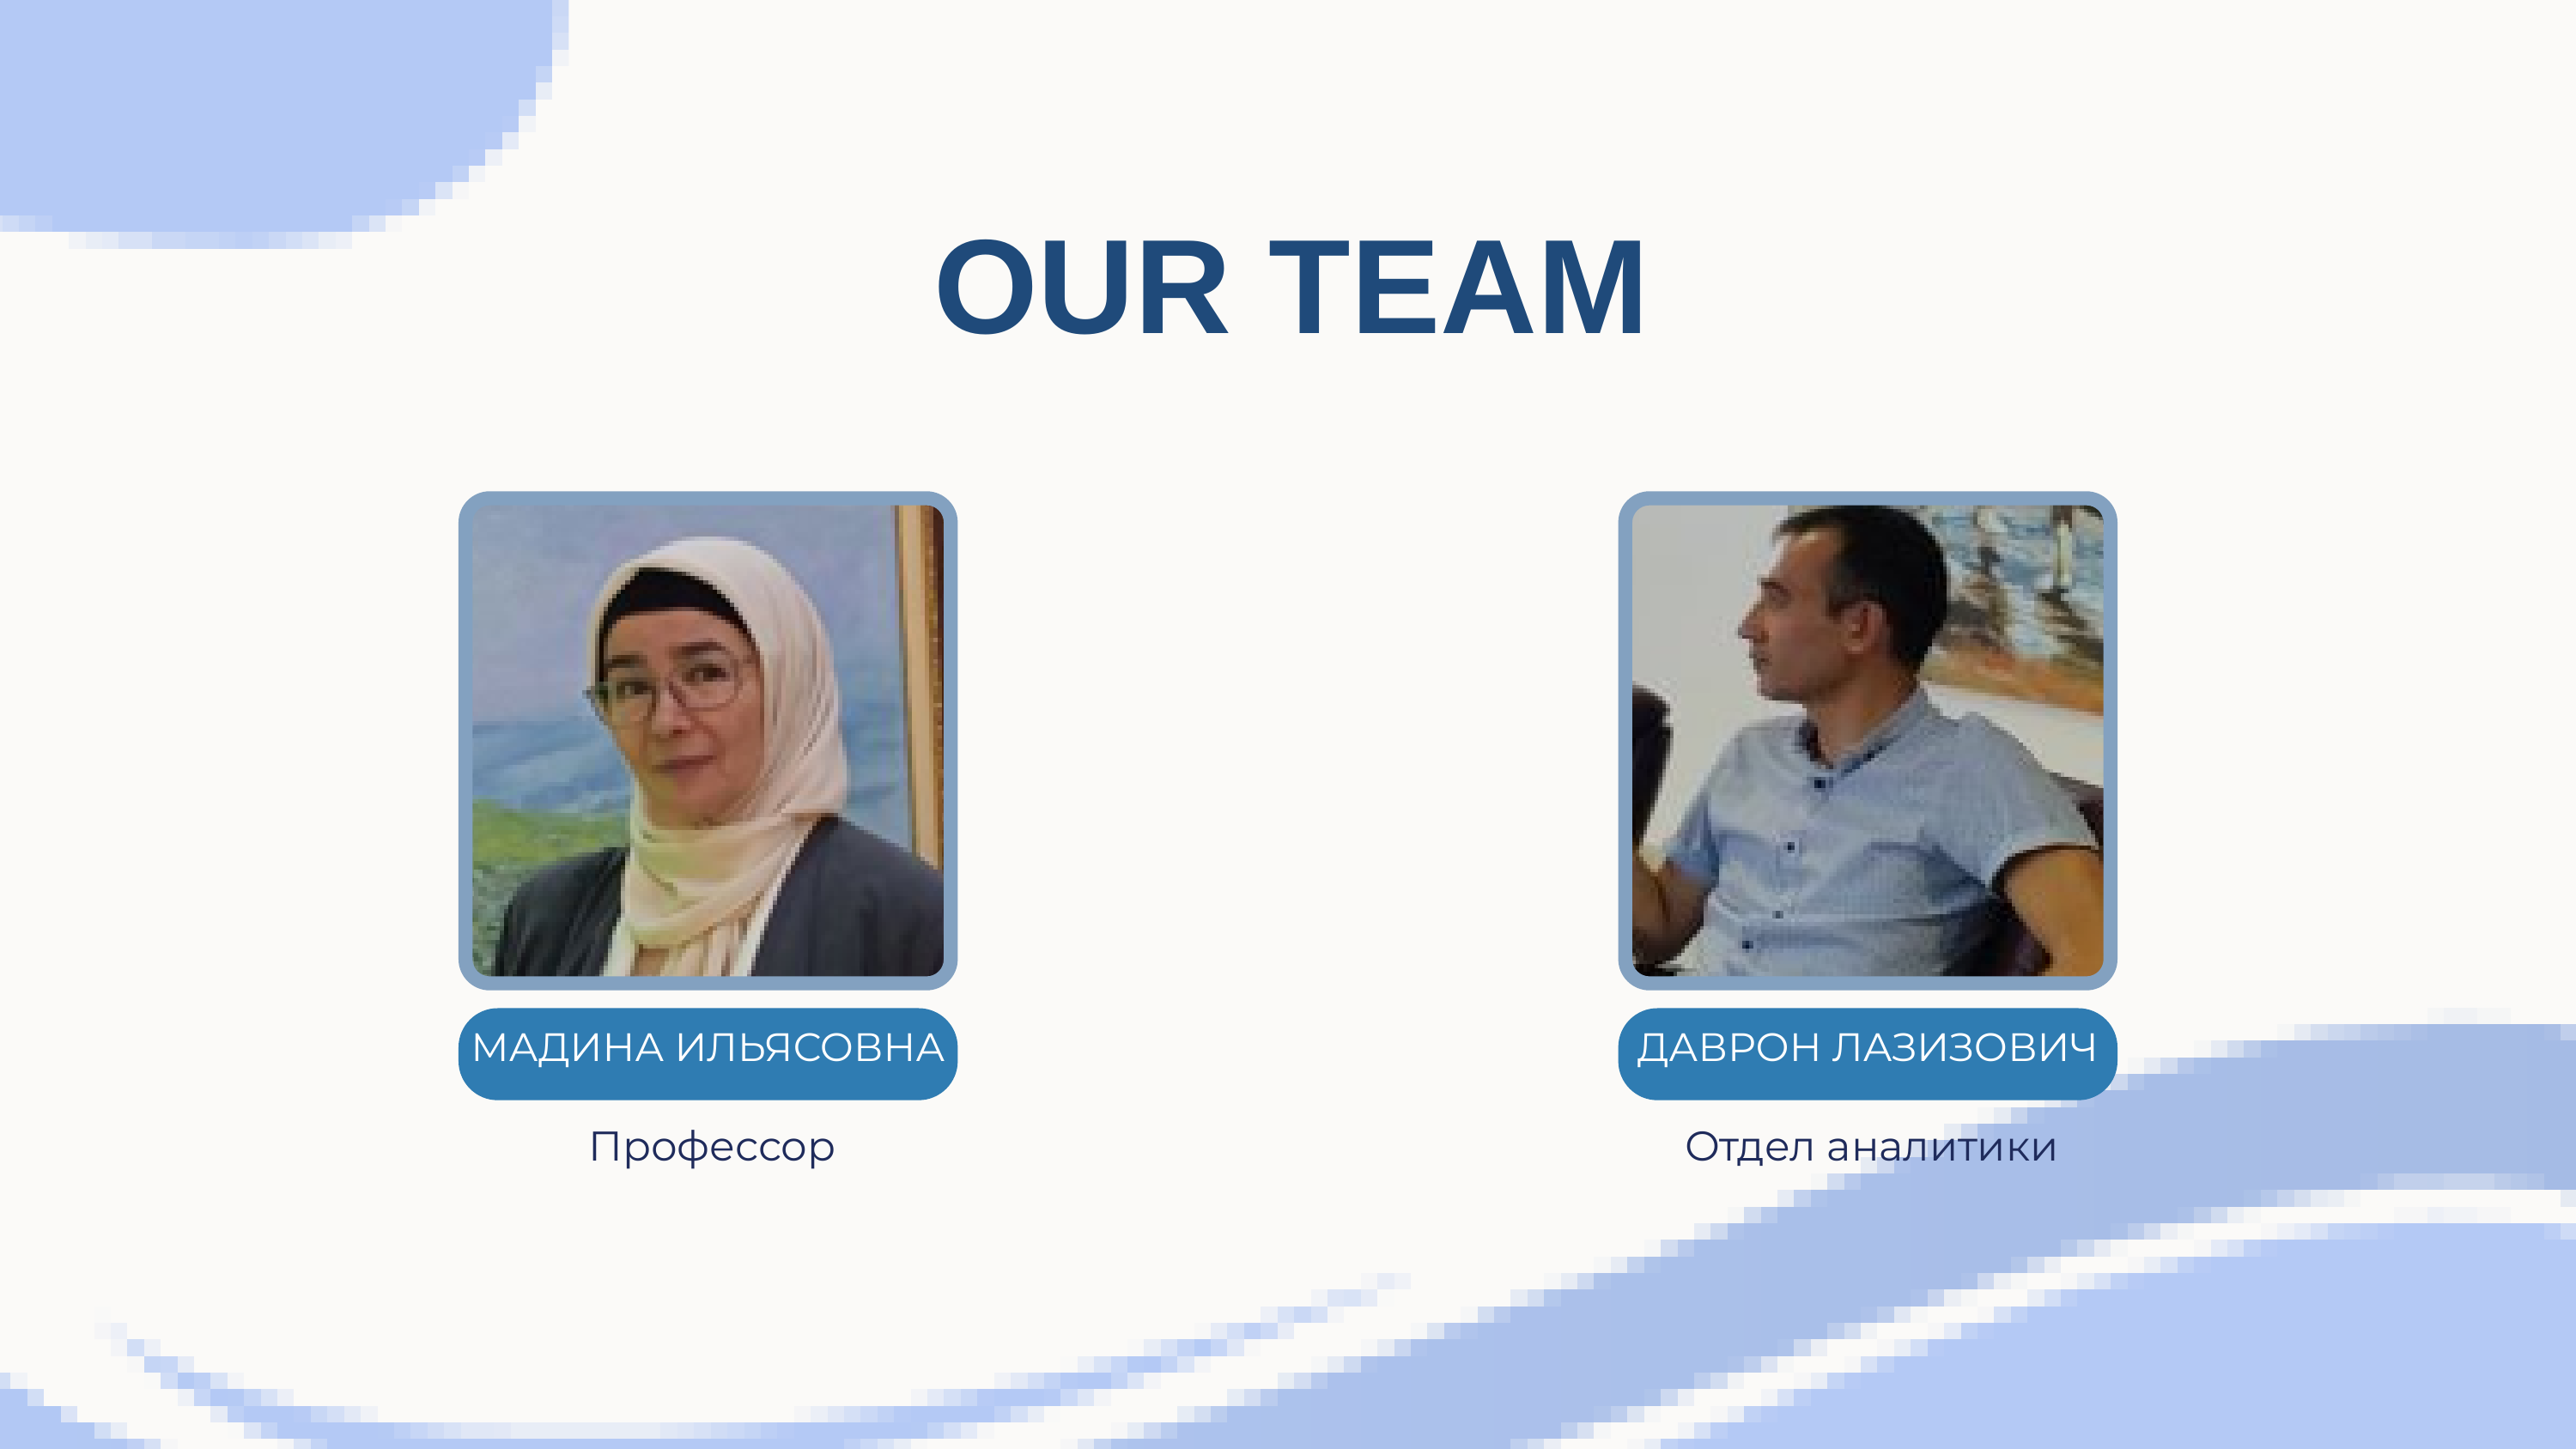

OUR TEAM

MАДИНА ИЛЬЯСОВНА

ДАВРОН ЛАЗИЗОВИЧ
Профессор

Отдел аналитики